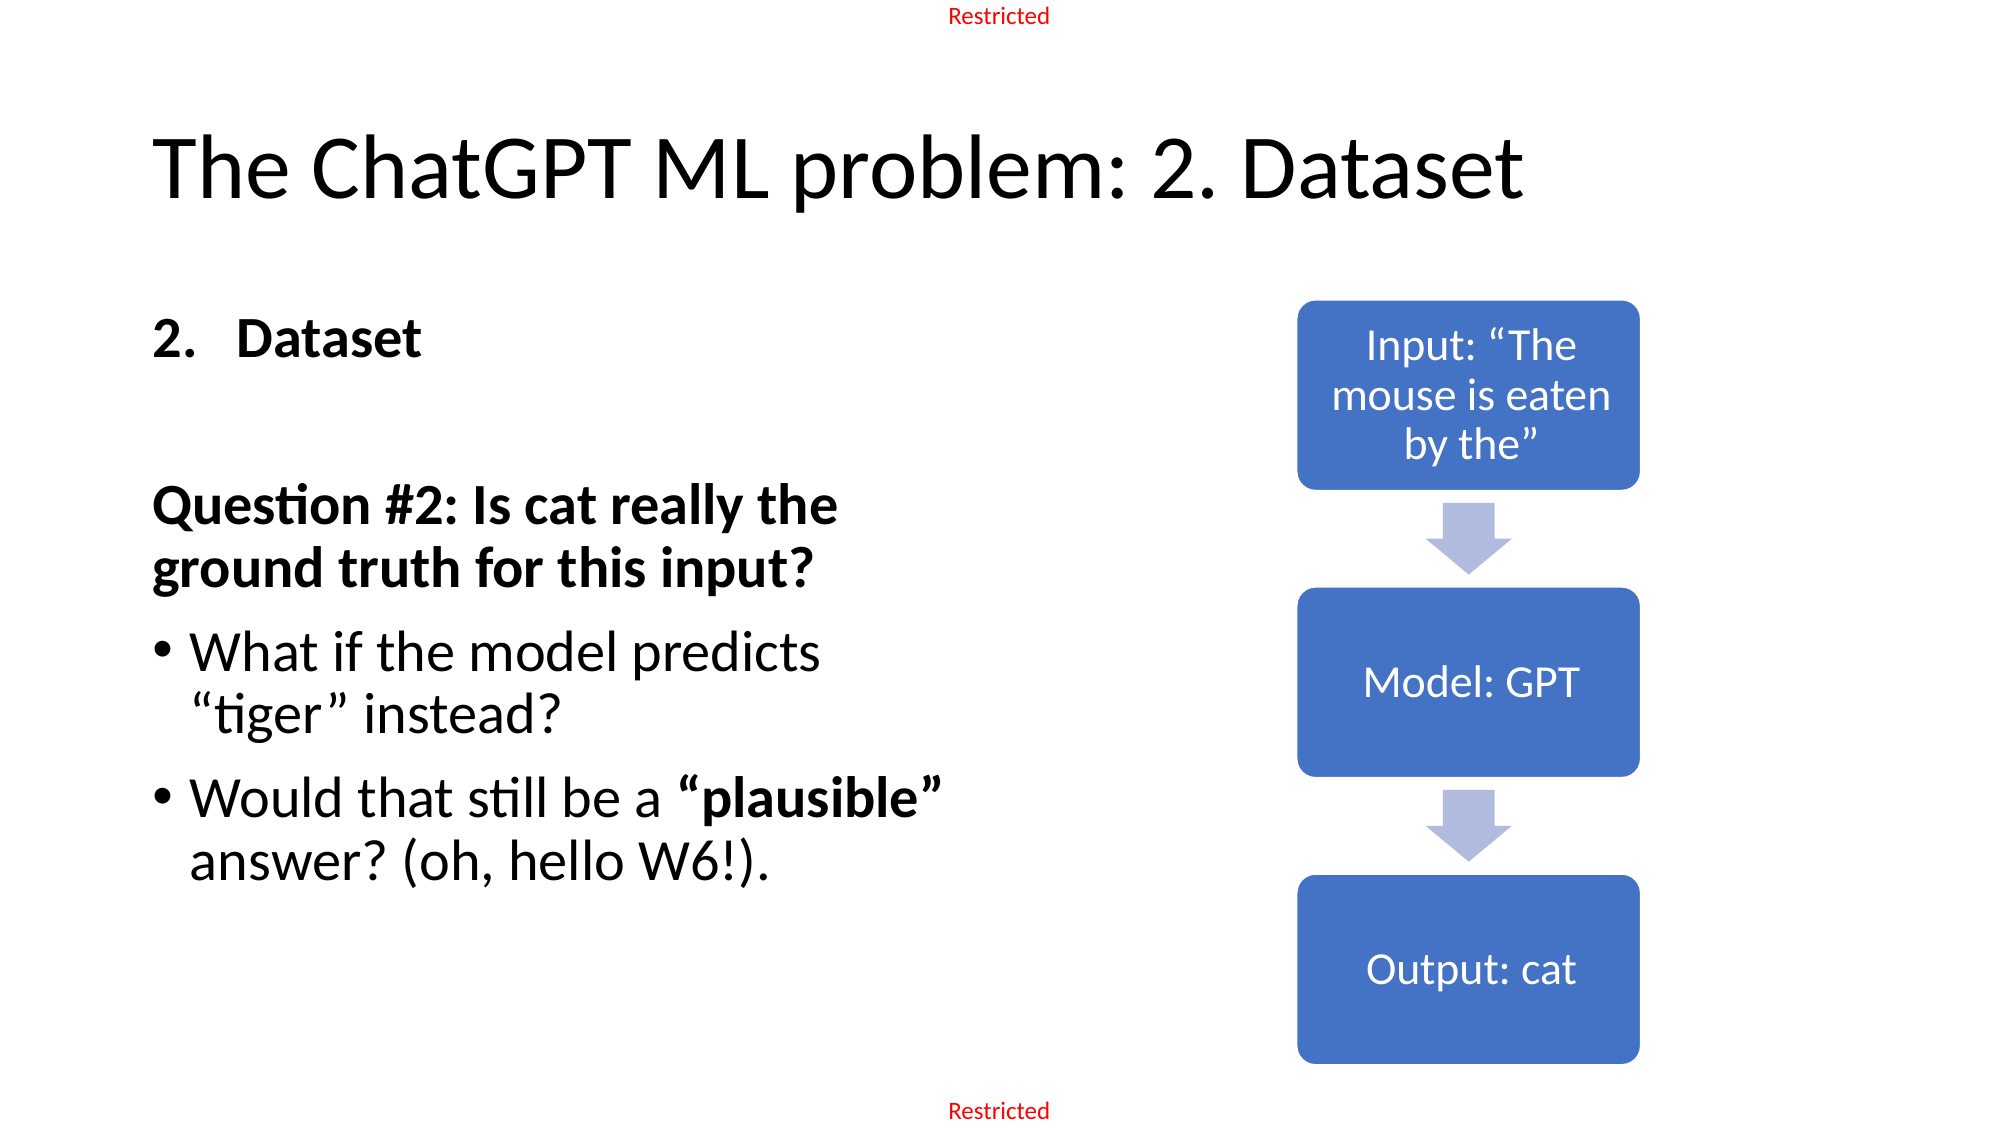

# The ChatGPT ML problem: 2. Dataset
Dataset

Question #2: Is cat really the ground truth for this input?
What if the model predicts “tiger” instead?
Would that still be a “plausible” answer? (oh, hello W6!).

Input: “The mouse is eaten by the”

Model: GPT

Output: cat